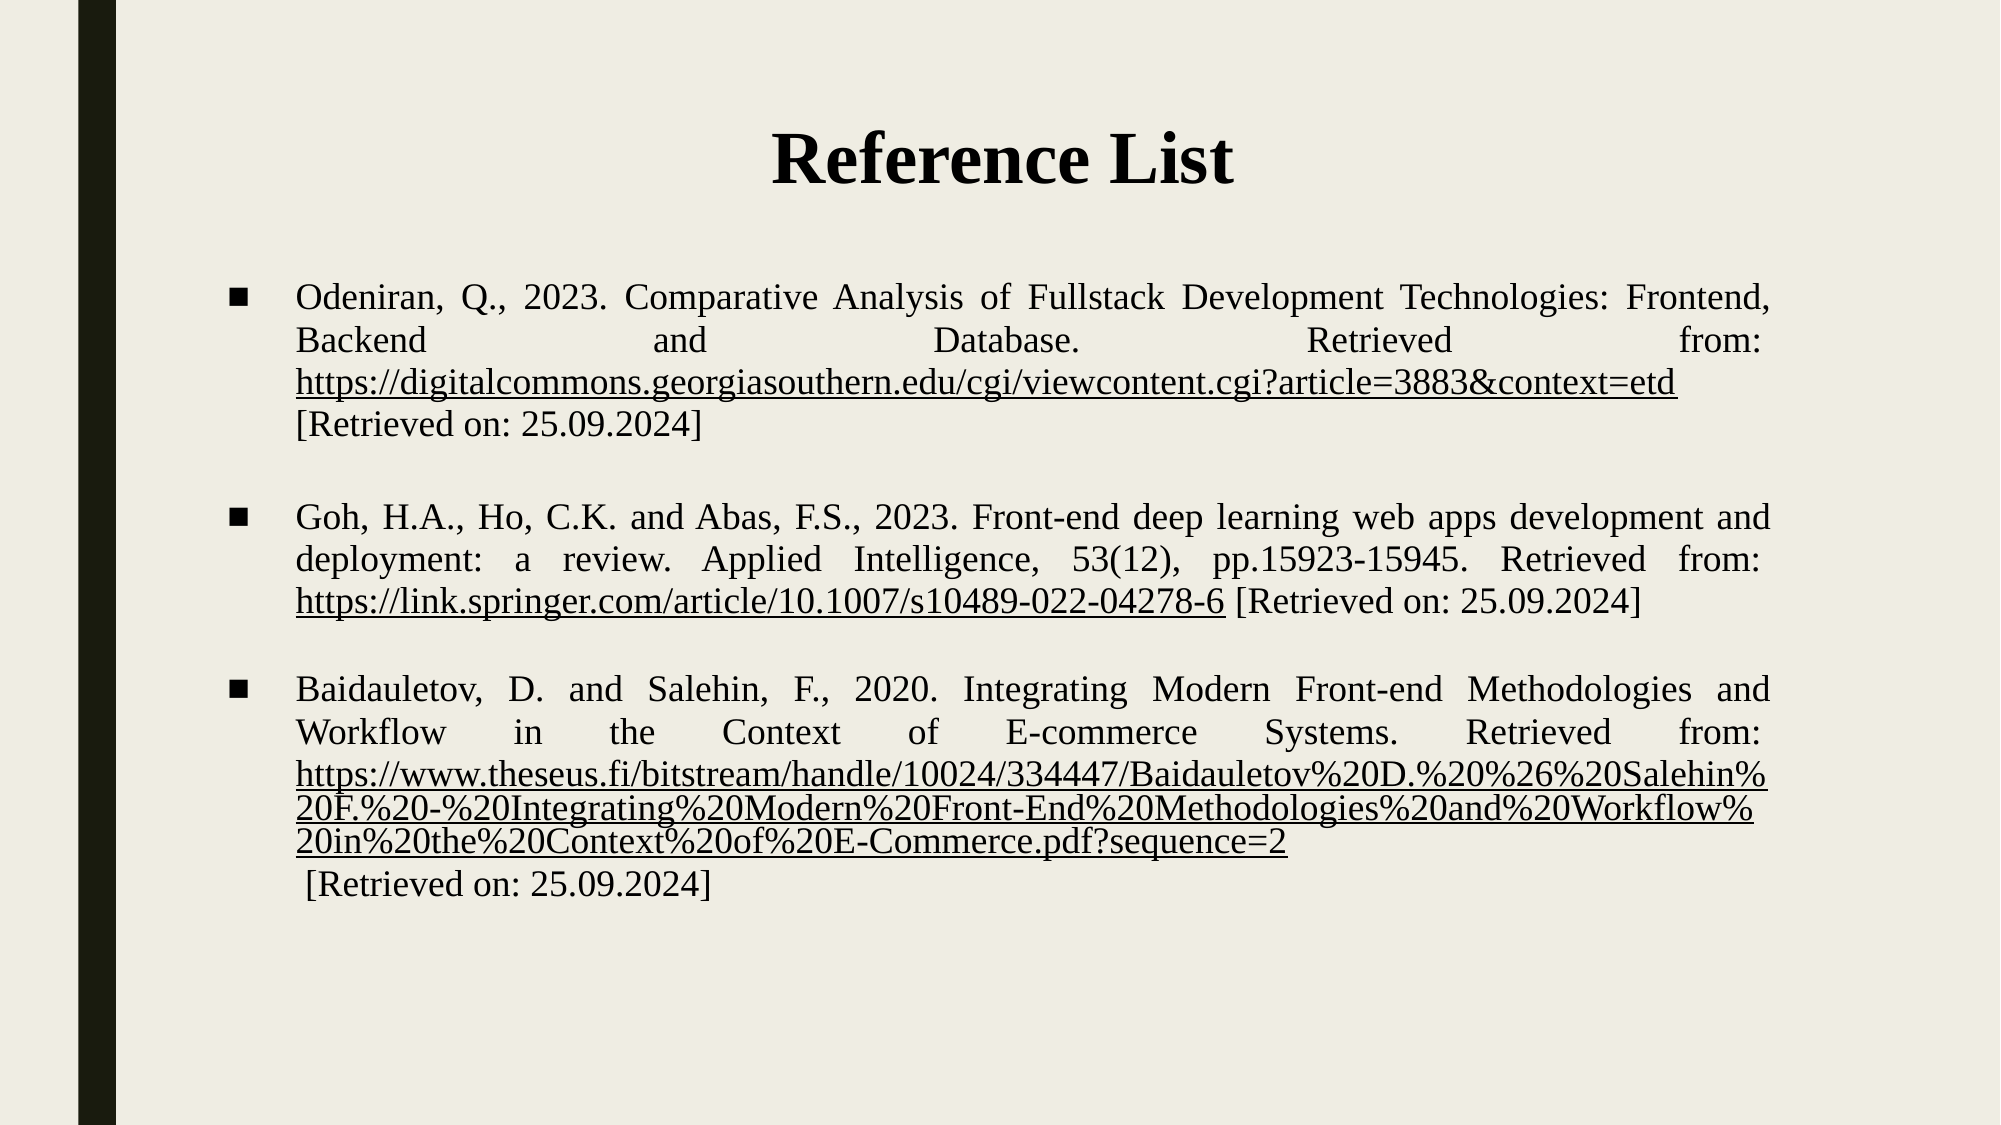

# Reference List
Odeniran, Q., 2023. Comparative Analysis of Fullstack Development Technologies: Frontend, Backend and Database. Retrieved from: https://digitalcommons.georgiasouthern.edu/cgi/viewcontent.cgi?article=3883&context=etd [Retrieved on: 25.09.2024]
Goh, H.A., Ho, C.K. and Abas, F.S., 2023. Front-end deep learning web apps development and deployment: a review. Applied Intelligence, 53(12), pp.15923-15945. Retrieved from: https://link.springer.com/article/10.1007/s10489-022-04278-6 [Retrieved on: 25.09.2024]
Baidauletov, D. and Salehin, F., 2020. Integrating Modern Front-end Methodologies and Workflow in the Context of E-commerce Systems. Retrieved from: https://www.theseus.fi/bitstream/handle/10024/334447/Baidauletov%20D.%20%26%20Salehin%20F.%20-%20Integrating%20Modern%20Front-End%20Methodologies%20and%20Workflow%20in%20the%20Context%20of%20E-Commerce.pdf?sequence=2 [Retrieved on: 25.09.2024]